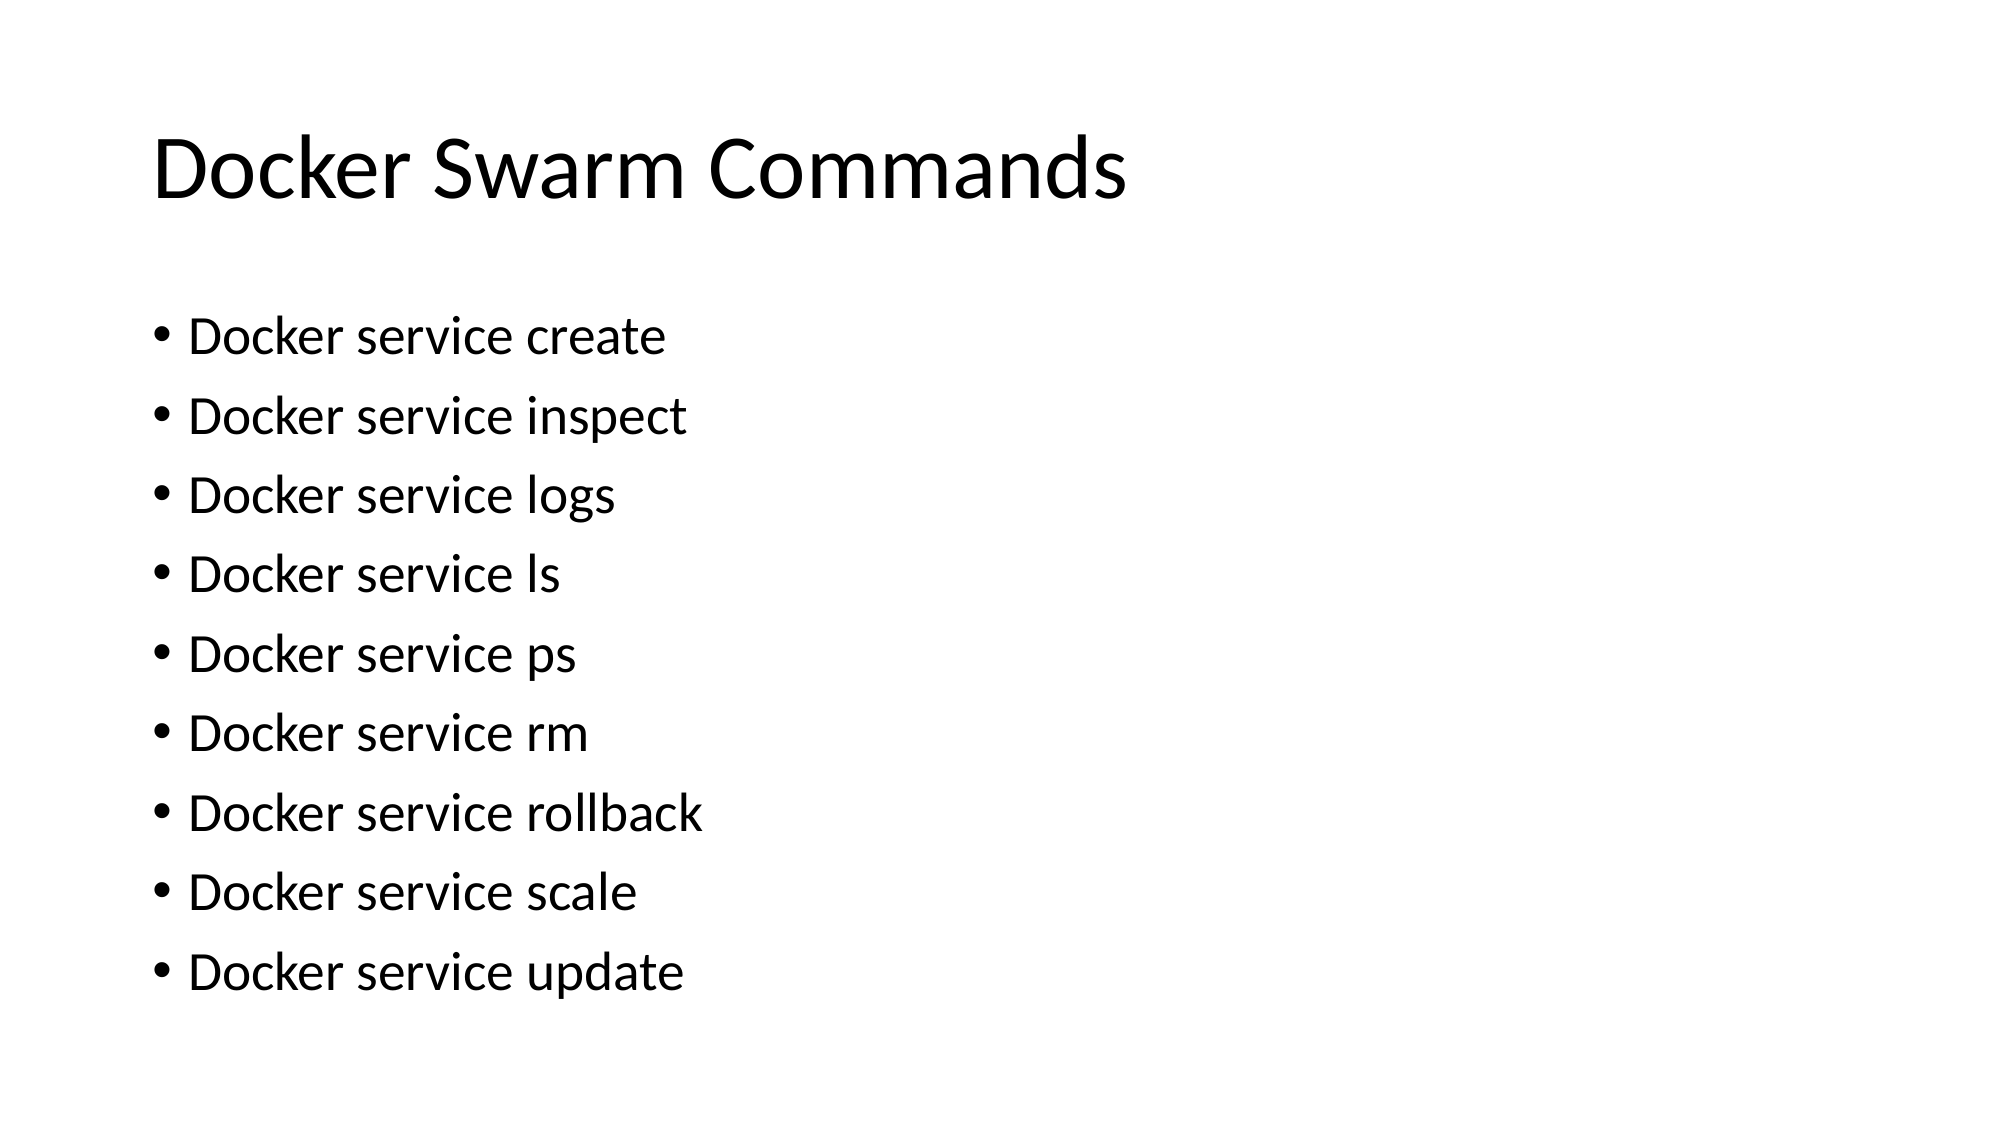

# Docker Swarm Commands
Docker service create
Docker service inspect
Docker service logs
Docker service ls
Docker service ps
Docker service rm
Docker service rollback
Docker service scale
Docker service update